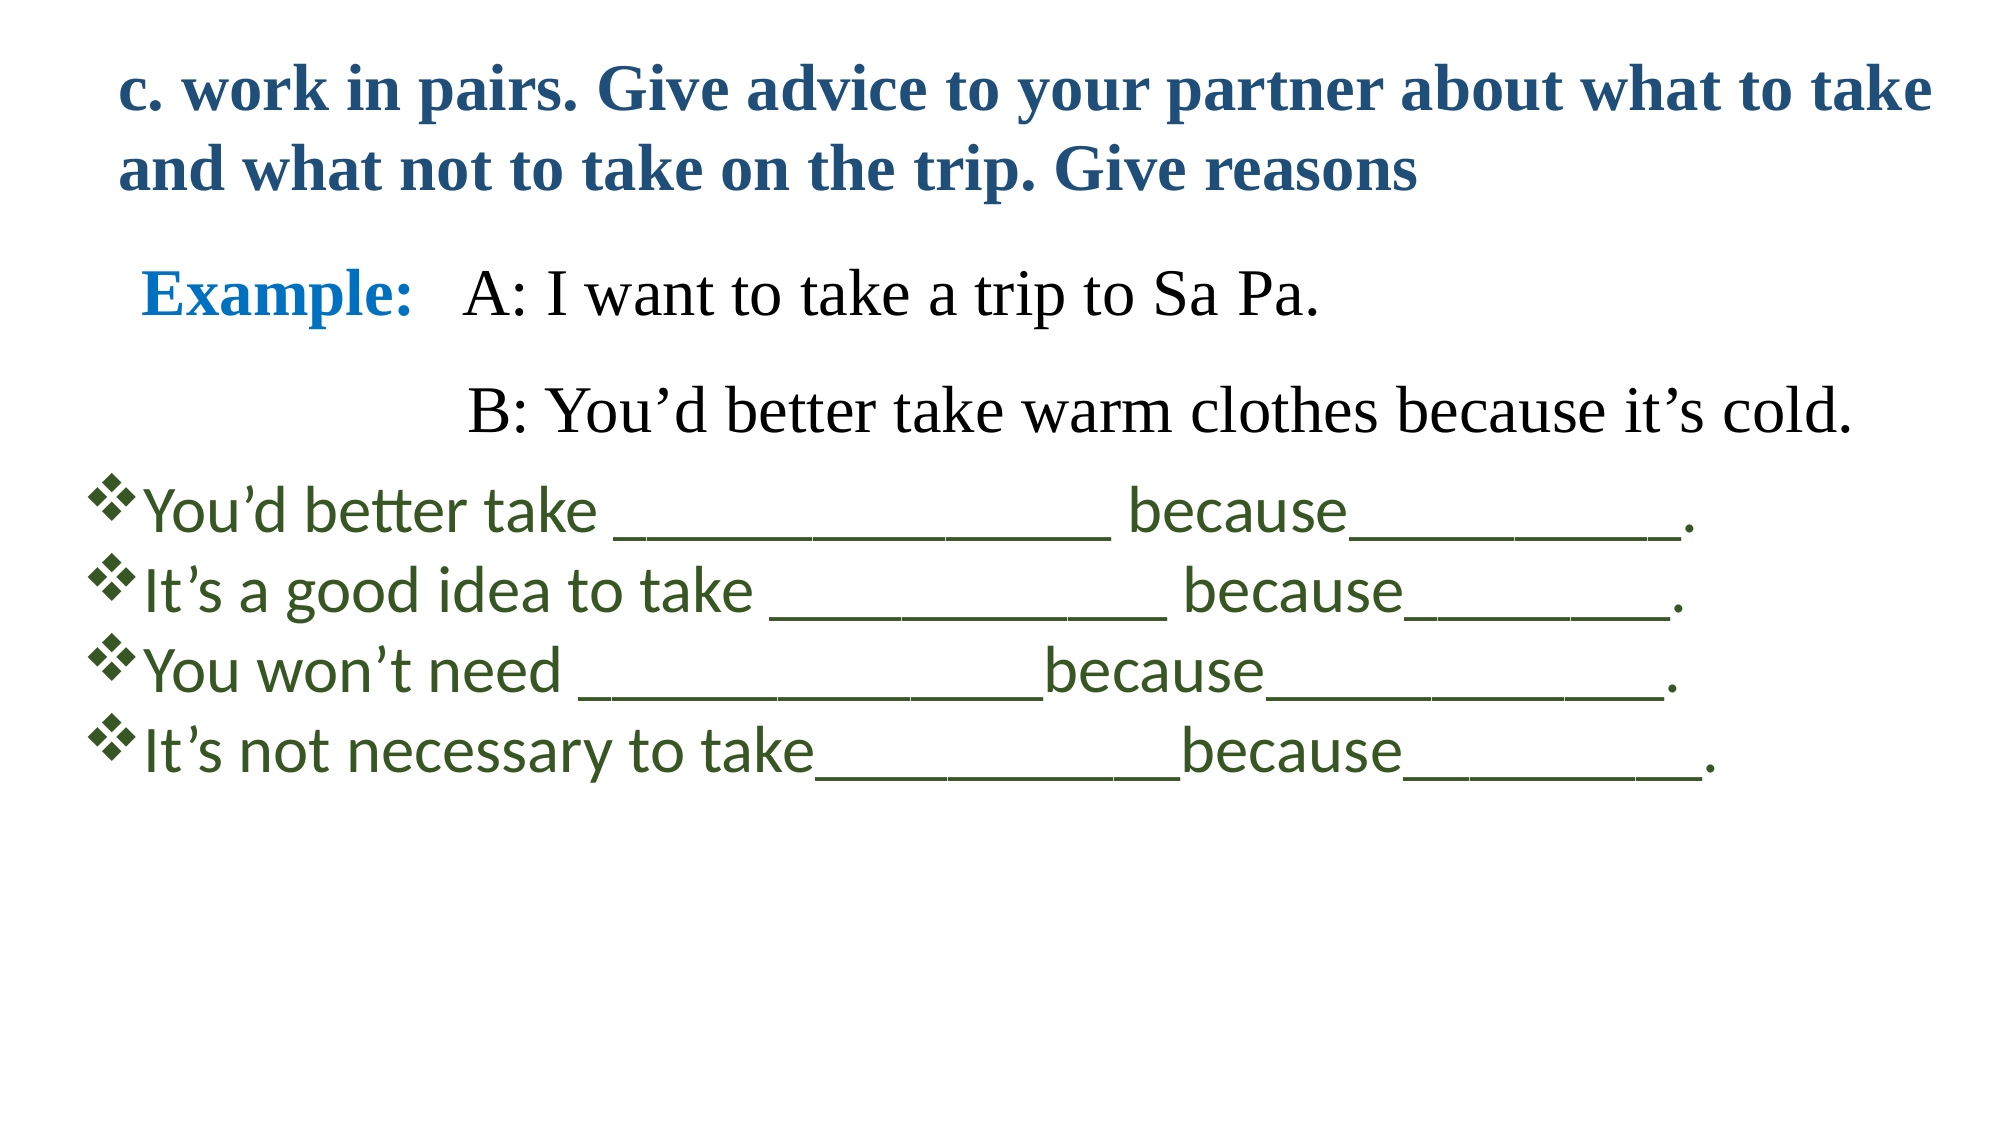

c. work in pairs. Give advice to your partner about what to take and what not to take on the trip. Give reasons
Example:   A: I want to take a trip to Sa Pa.
B: You’d better take warm clothes because it’s cold.
You’d better take _______________ because__________.
It’s a good idea to take ____________ because________.
You won’t need ______________because____________.
It’s not necessary to take___________because_________.